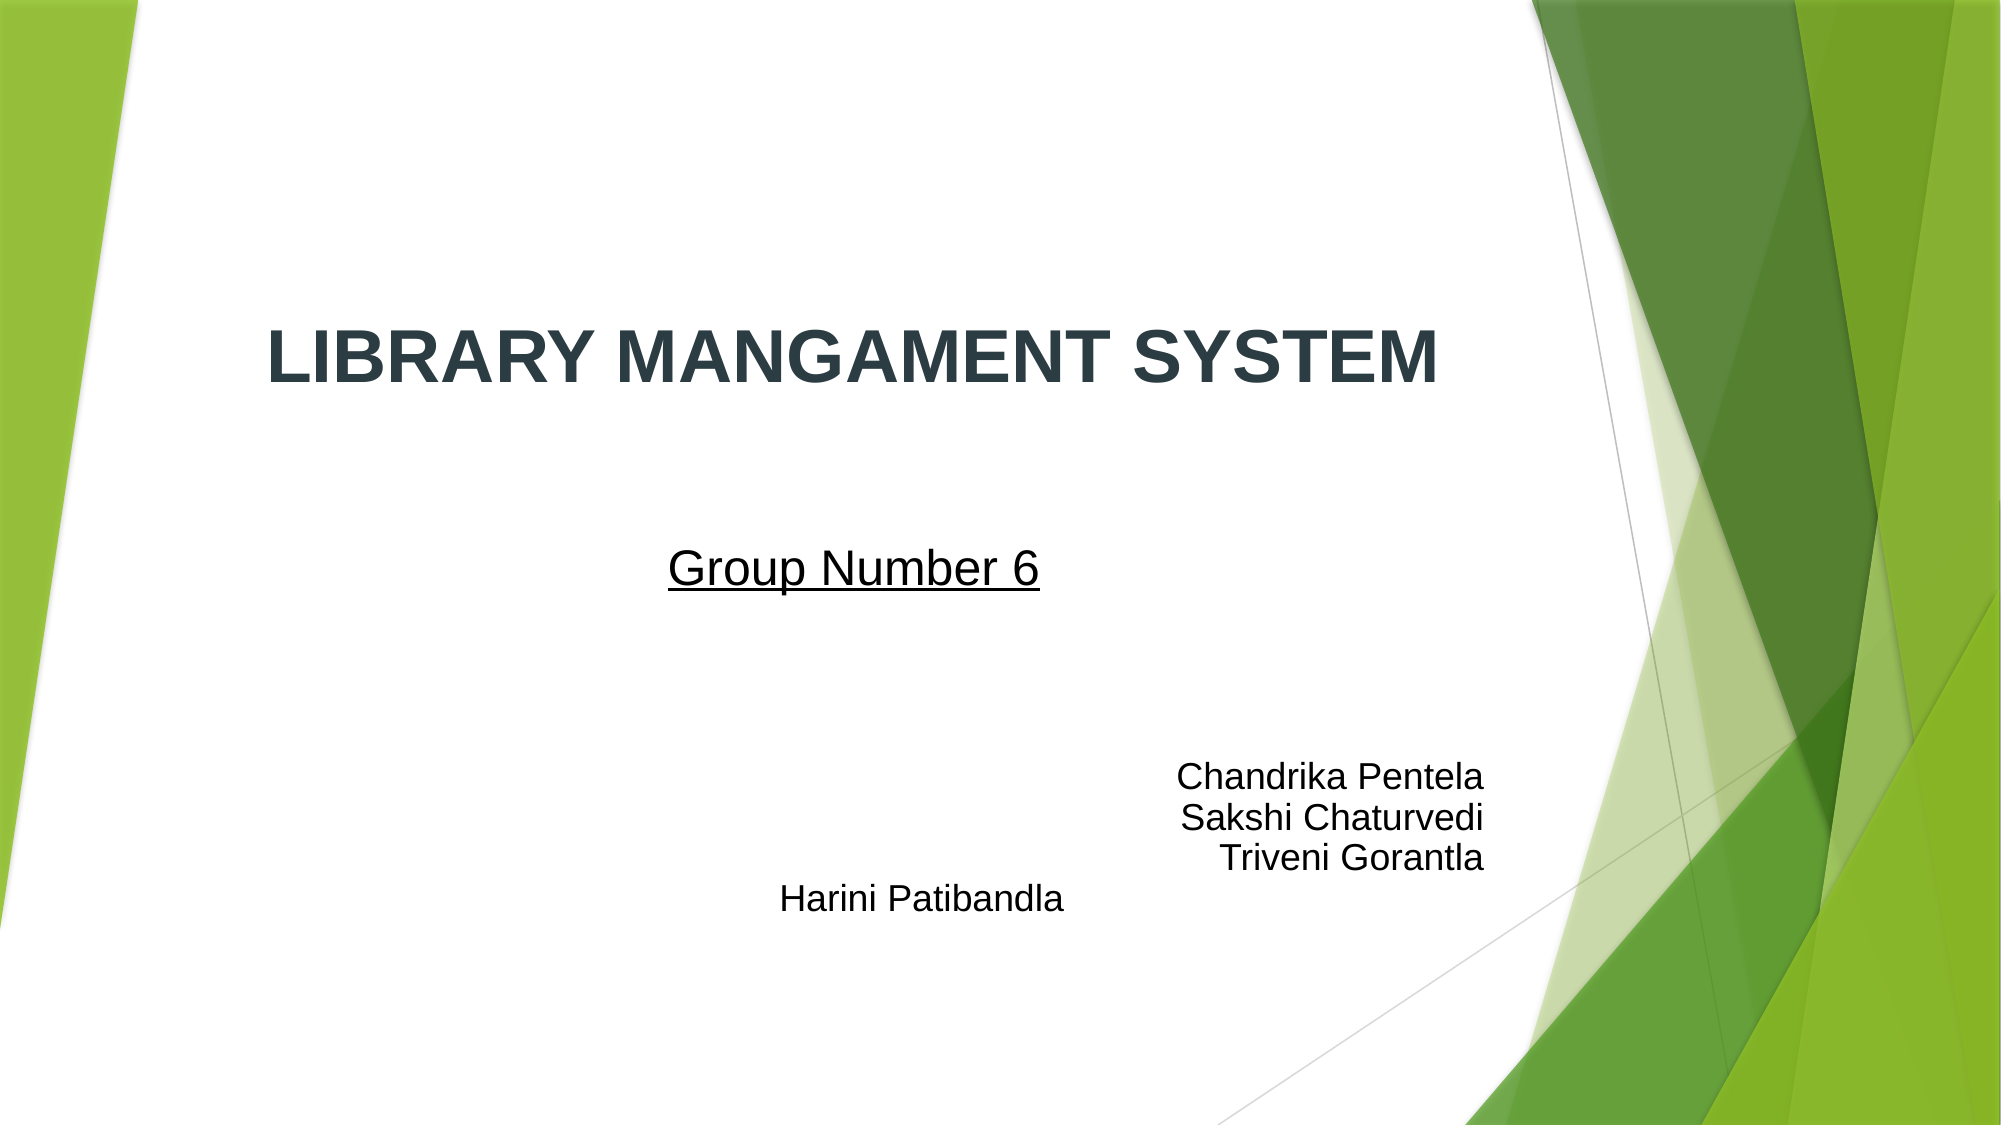

LIBRARY MANGAMENT SYSTEM
Group Number 6

 Chandrika Pentela
                                                   Sakshi Chaturvedi
                                                   Triveni Gorantla
                                                   Harini Patibandla